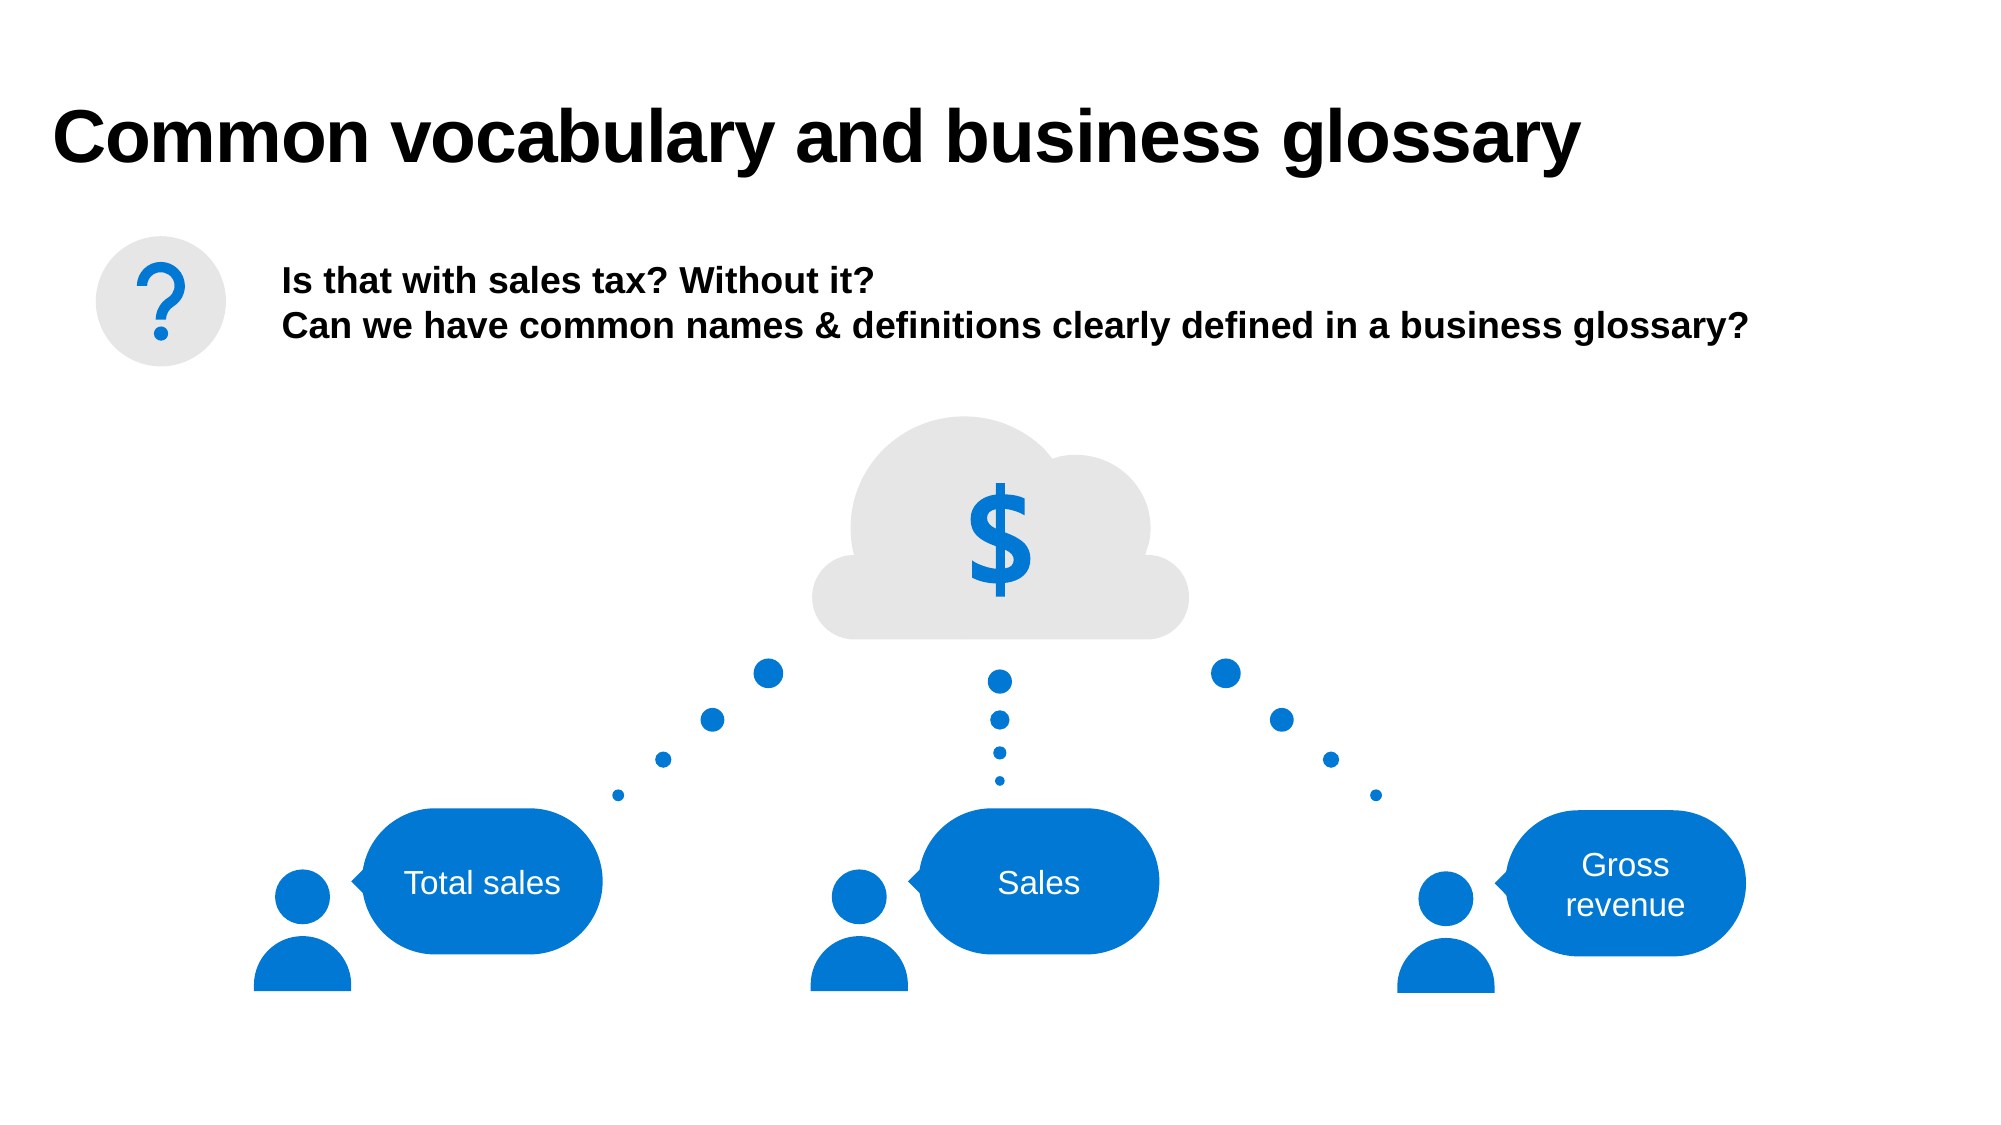

Common vocabulary and business glossary

Is that with sales tax? Without it?
Can we have common names & definitions clearly defined in a business glossary?

Total sales

Sales

Gross revenue